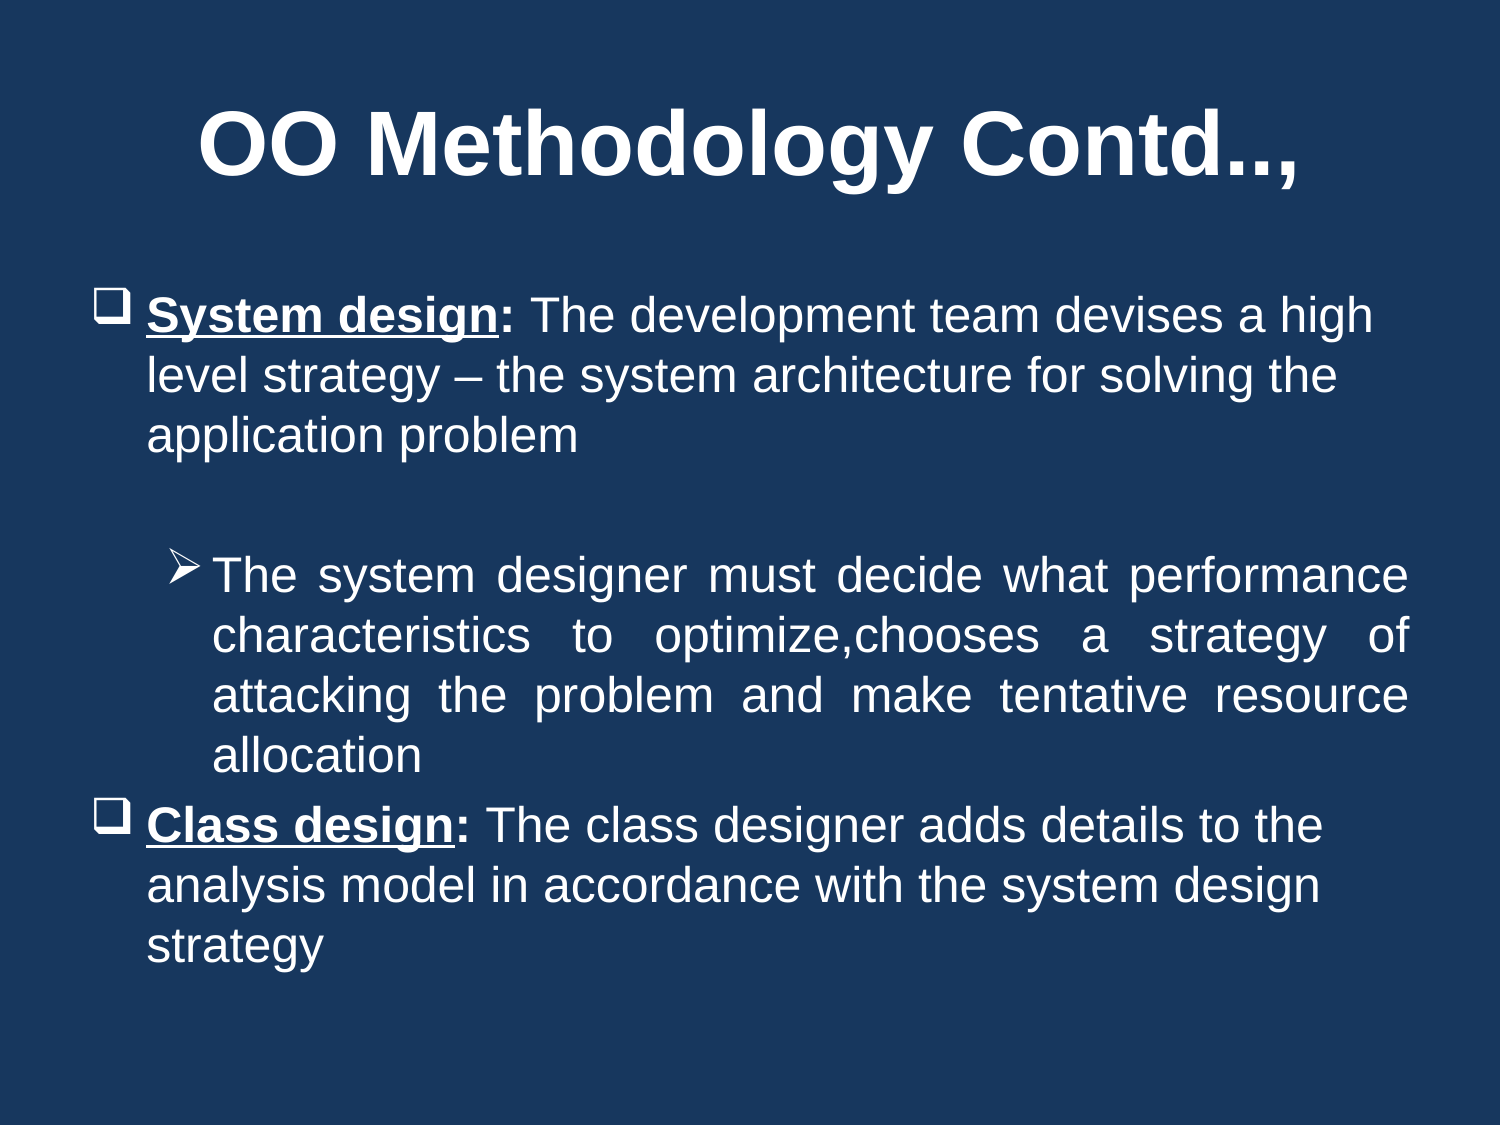

# OO Methodology Contd..,
System design: The development team devises a high level strategy – the system architecture for solving the application problem

The system designer must decide what performance characteristics to optimize,chooses a strategy of attacking the problem and make tentative resource allocation
Class design: The class designer adds details to the analysis model in accordance with the system design strategy